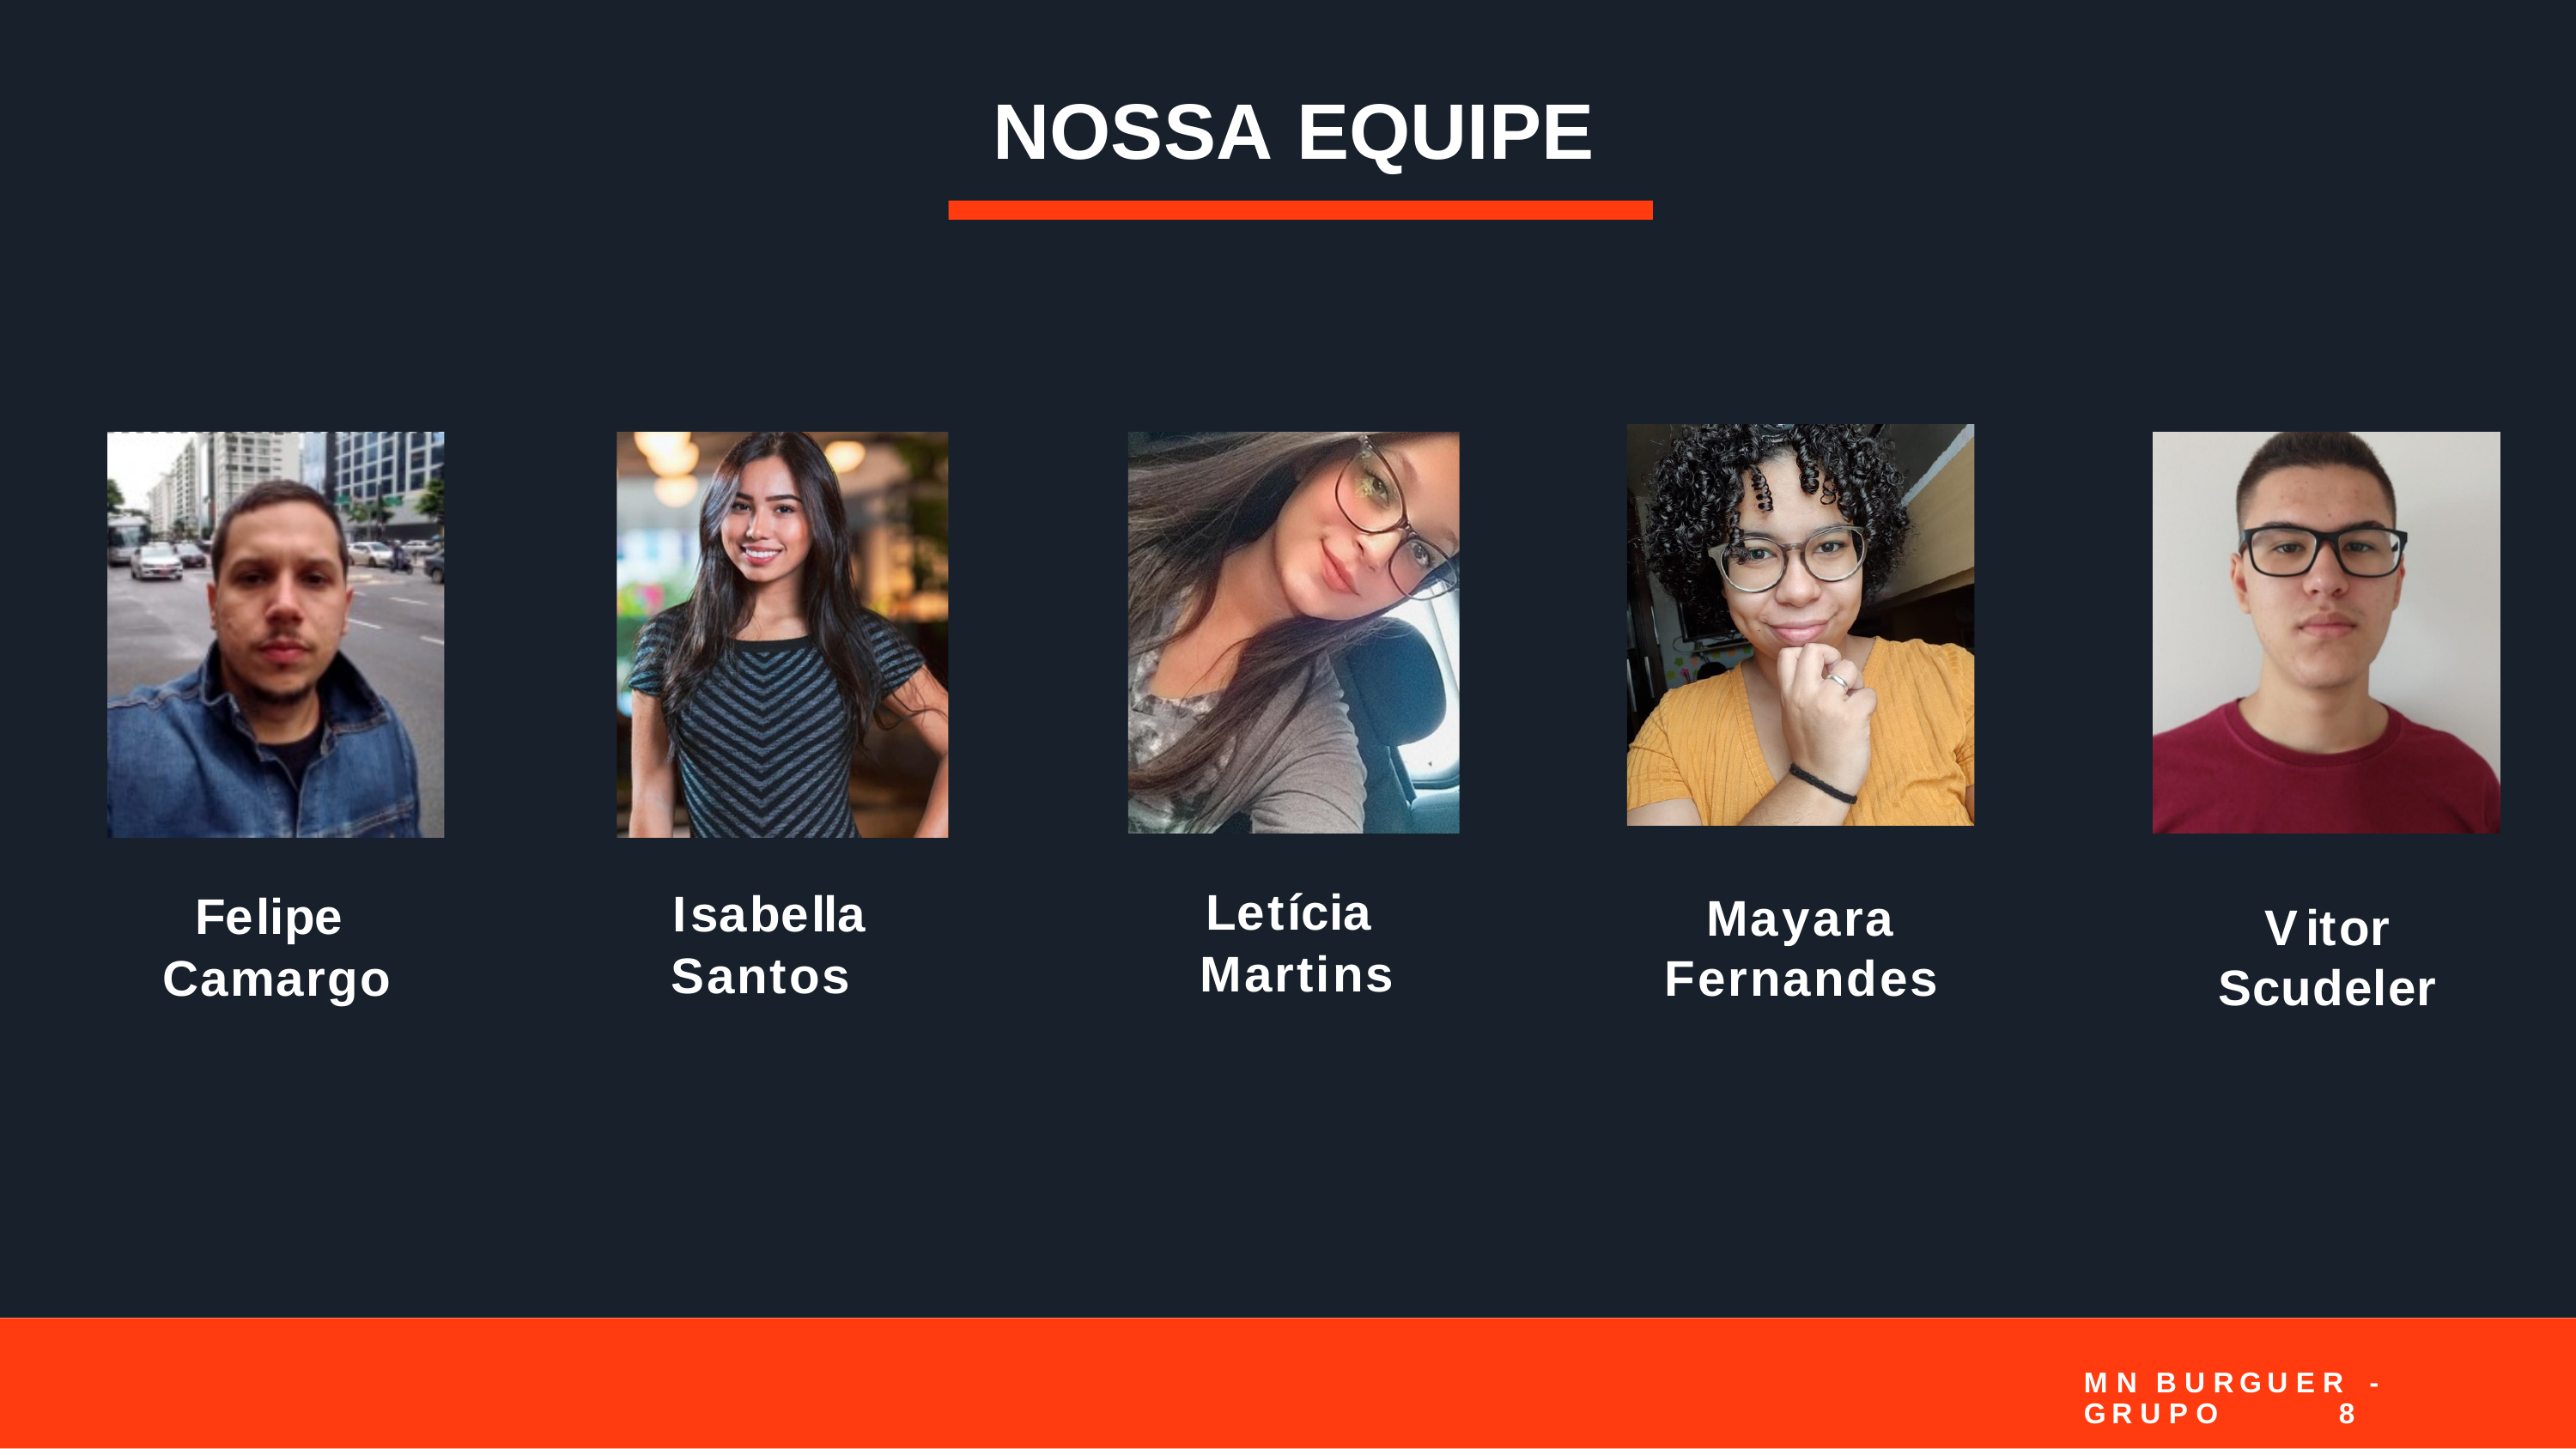

# NOSSA EQUIPE

Letícia
 Martins
Isabella
Santos
Felipe
Camargo
Mayara Fernandes
Vitor Scudeler

M N	B U R G U E R	-	G R U P O	8